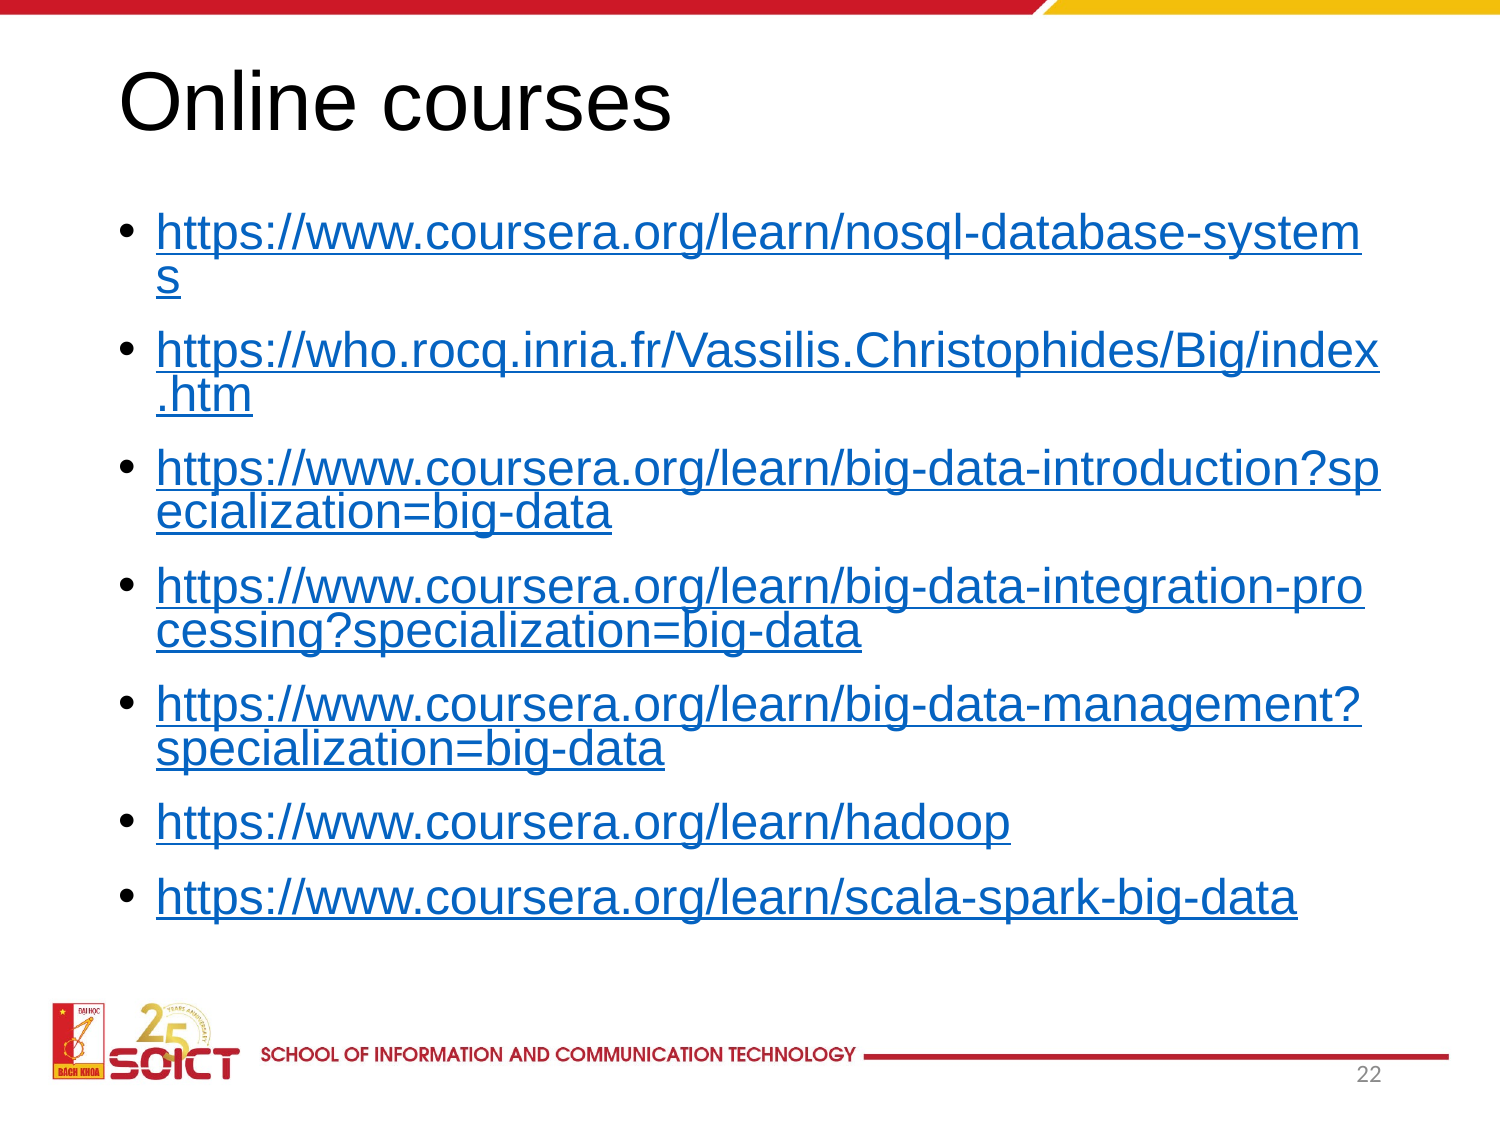

# Online courses
https://www.coursera.org/learn/nosql-database-systems
https://who.rocq.inria.fr/Vassilis.Christophides/Big/index.htm
https://www.coursera.org/learn/big-data-introduction?specialization=big-data
https://www.coursera.org/learn/big-data-integration-processing?specialization=big-data
https://www.coursera.org/learn/big-data-management?specialization=big-data
https://www.coursera.org/learn/hadoop
https://www.coursera.org/learn/scala-spark-big-data

22